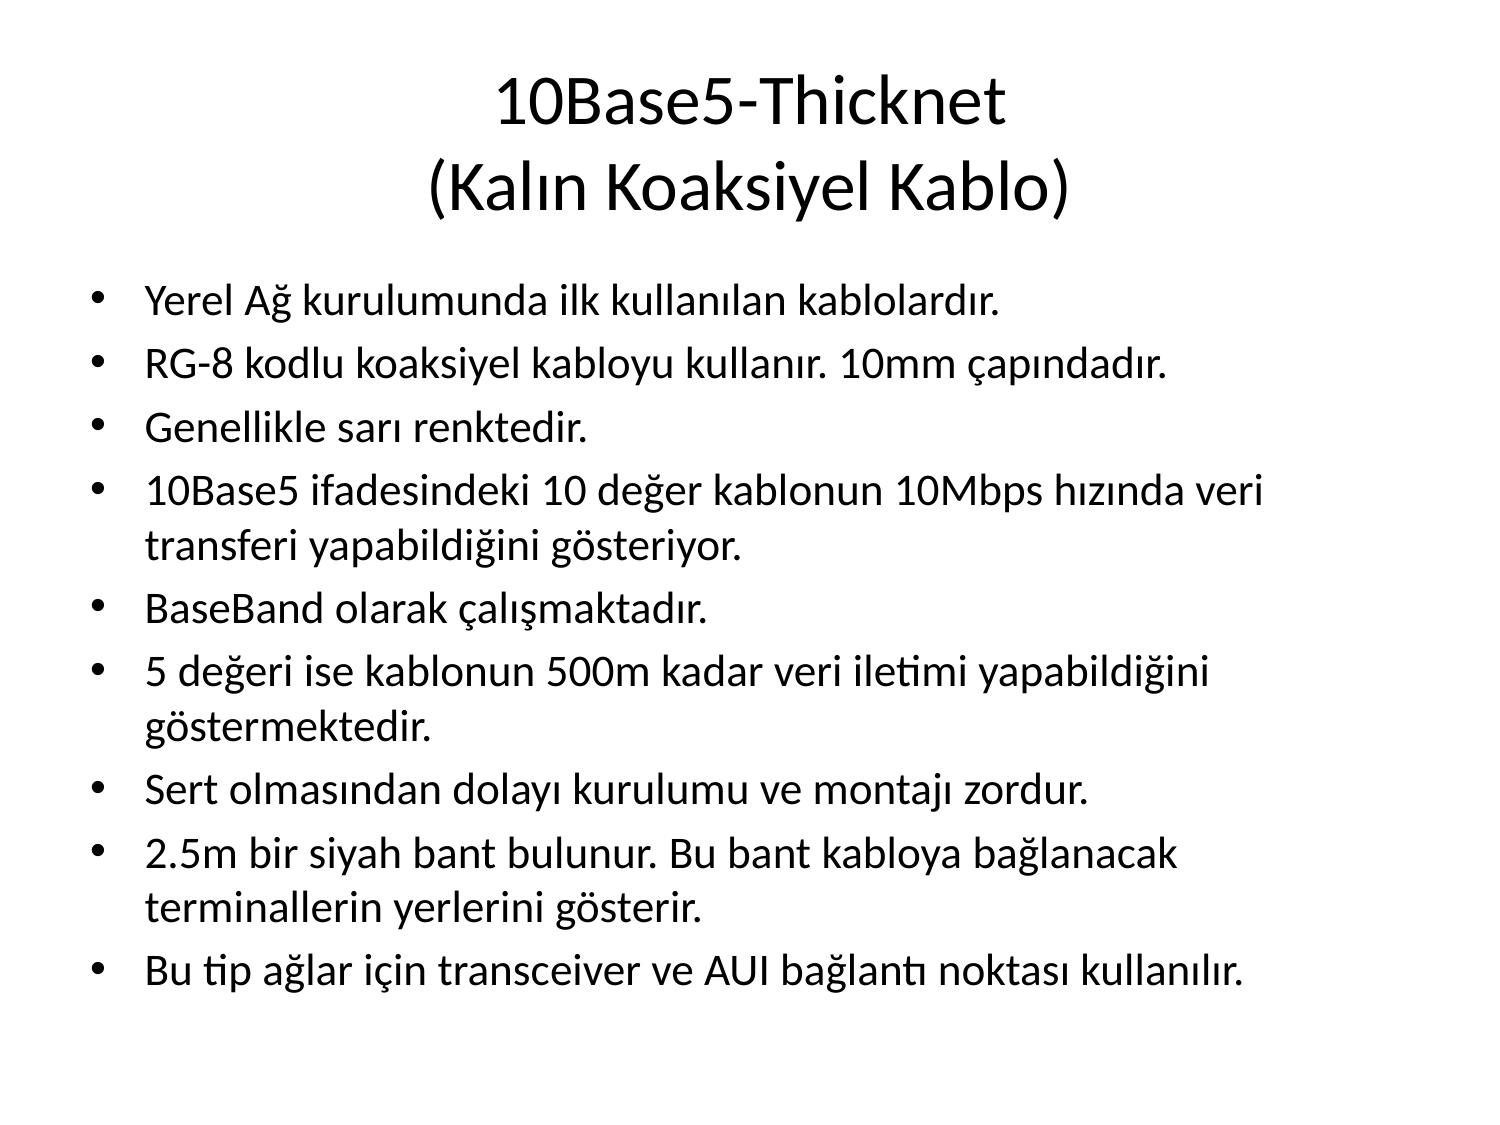

# 10Base5-Thicknet (Kalın Koaksiyel Kablo)
Yerel Ağ kurulumunda ilk kullanılan kablolardır.
RG-8 kodlu koaksiyel kabloyu kullanır. 10mm çapındadır.
Genellikle sarı renktedir.
10Base5 ifadesindeki 10 değer kablonun 10Mbps hızında veri transferi yapabildiğini gösteriyor.
BaseBand olarak çalışmaktadır.
5 değeri ise kablonun 500m kadar veri iletimi yapabildiğini göstermektedir.
Sert olmasından dolayı kurulumu ve montajı zordur.
2.5m bir siyah bant bulunur. Bu bant kabloya bağlanacak terminallerin yerlerini gösterir.
Bu tip ağlar için transceiver ve AUI bağlantı noktası kullanılır.